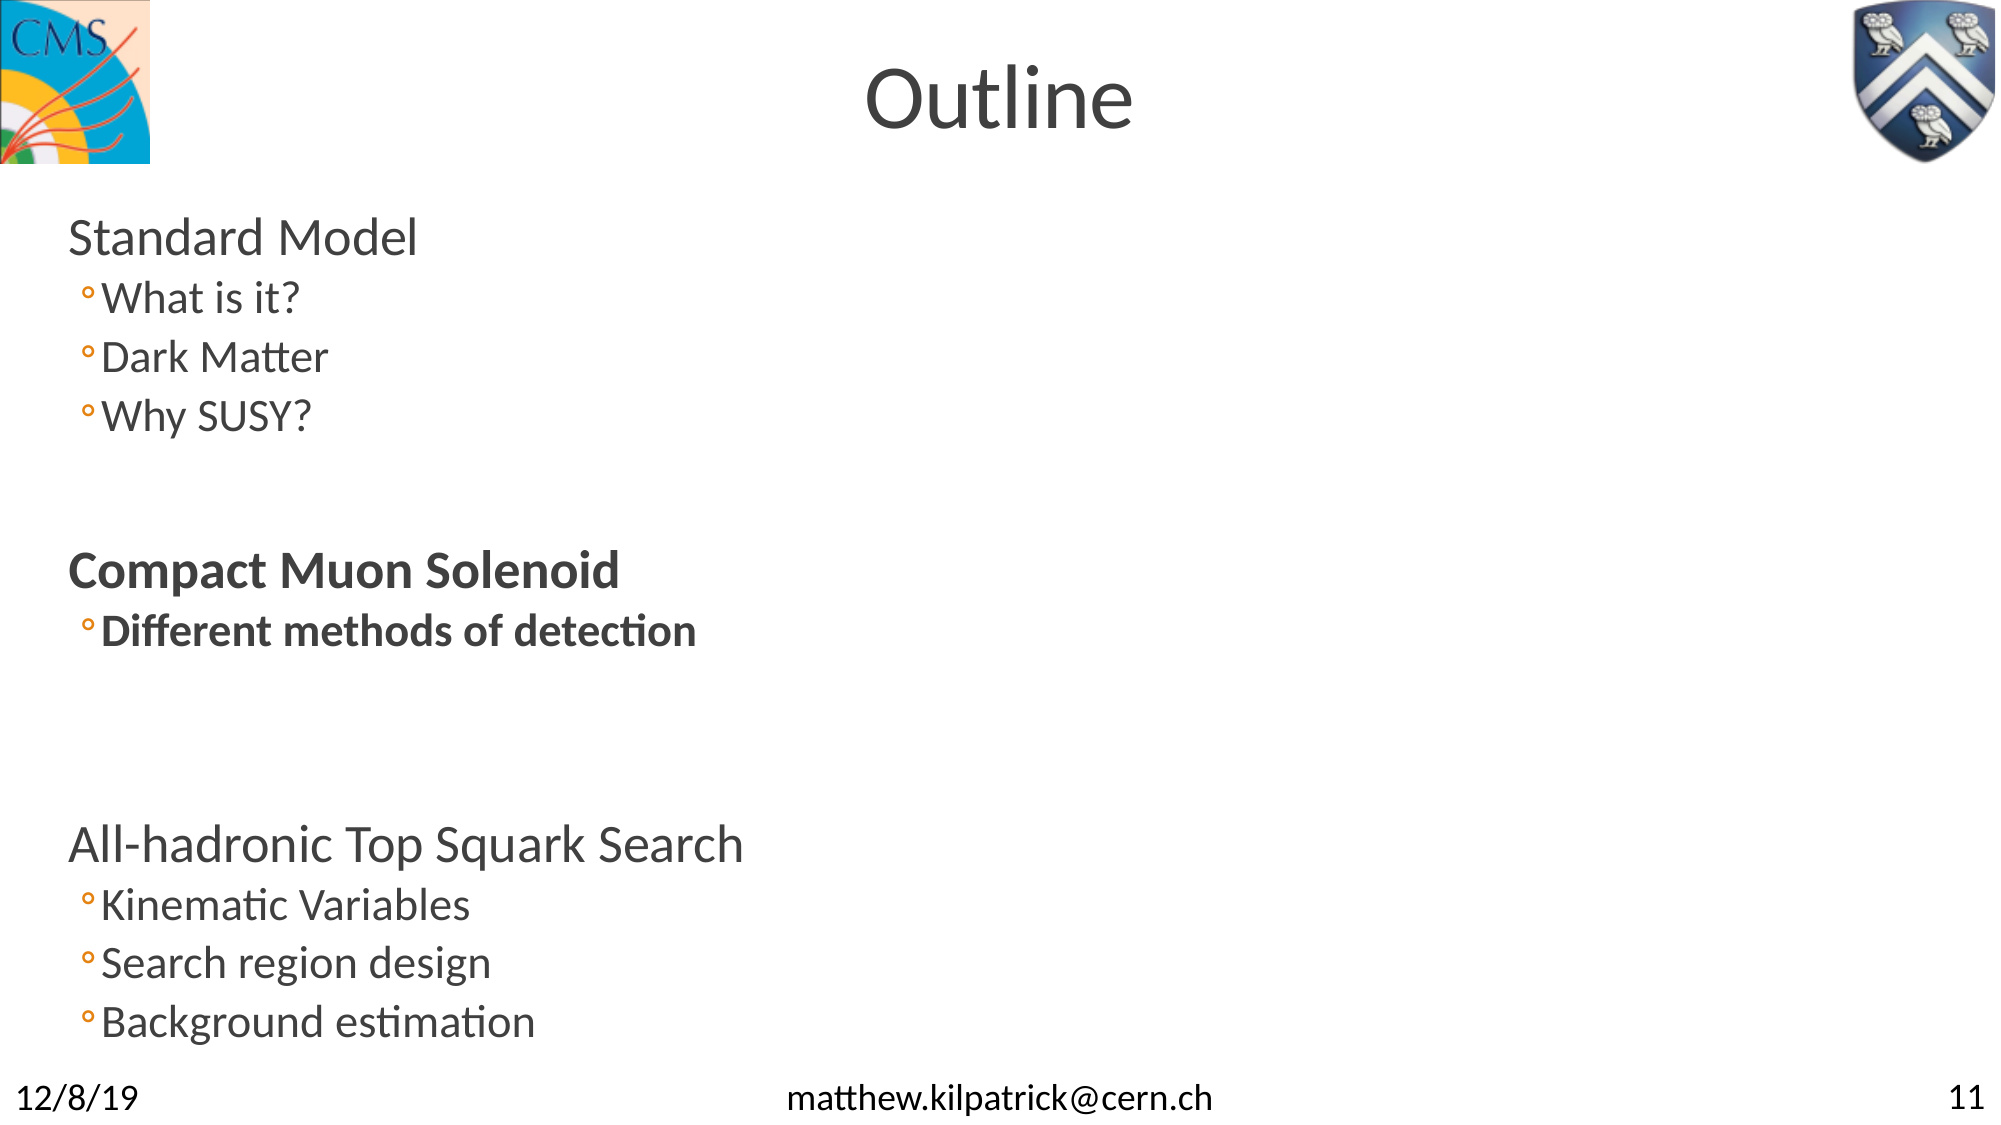

# Outline
Standard Model
What is it?
Dark Matter
Why SUSY?

Compact Muon Solenoid
Different methods of detection

All-hadronic Top Squark Search
Kinematic Variables
Search region design
Background estimation
11
12/8/19
matthew.kilpatrick@cern.ch